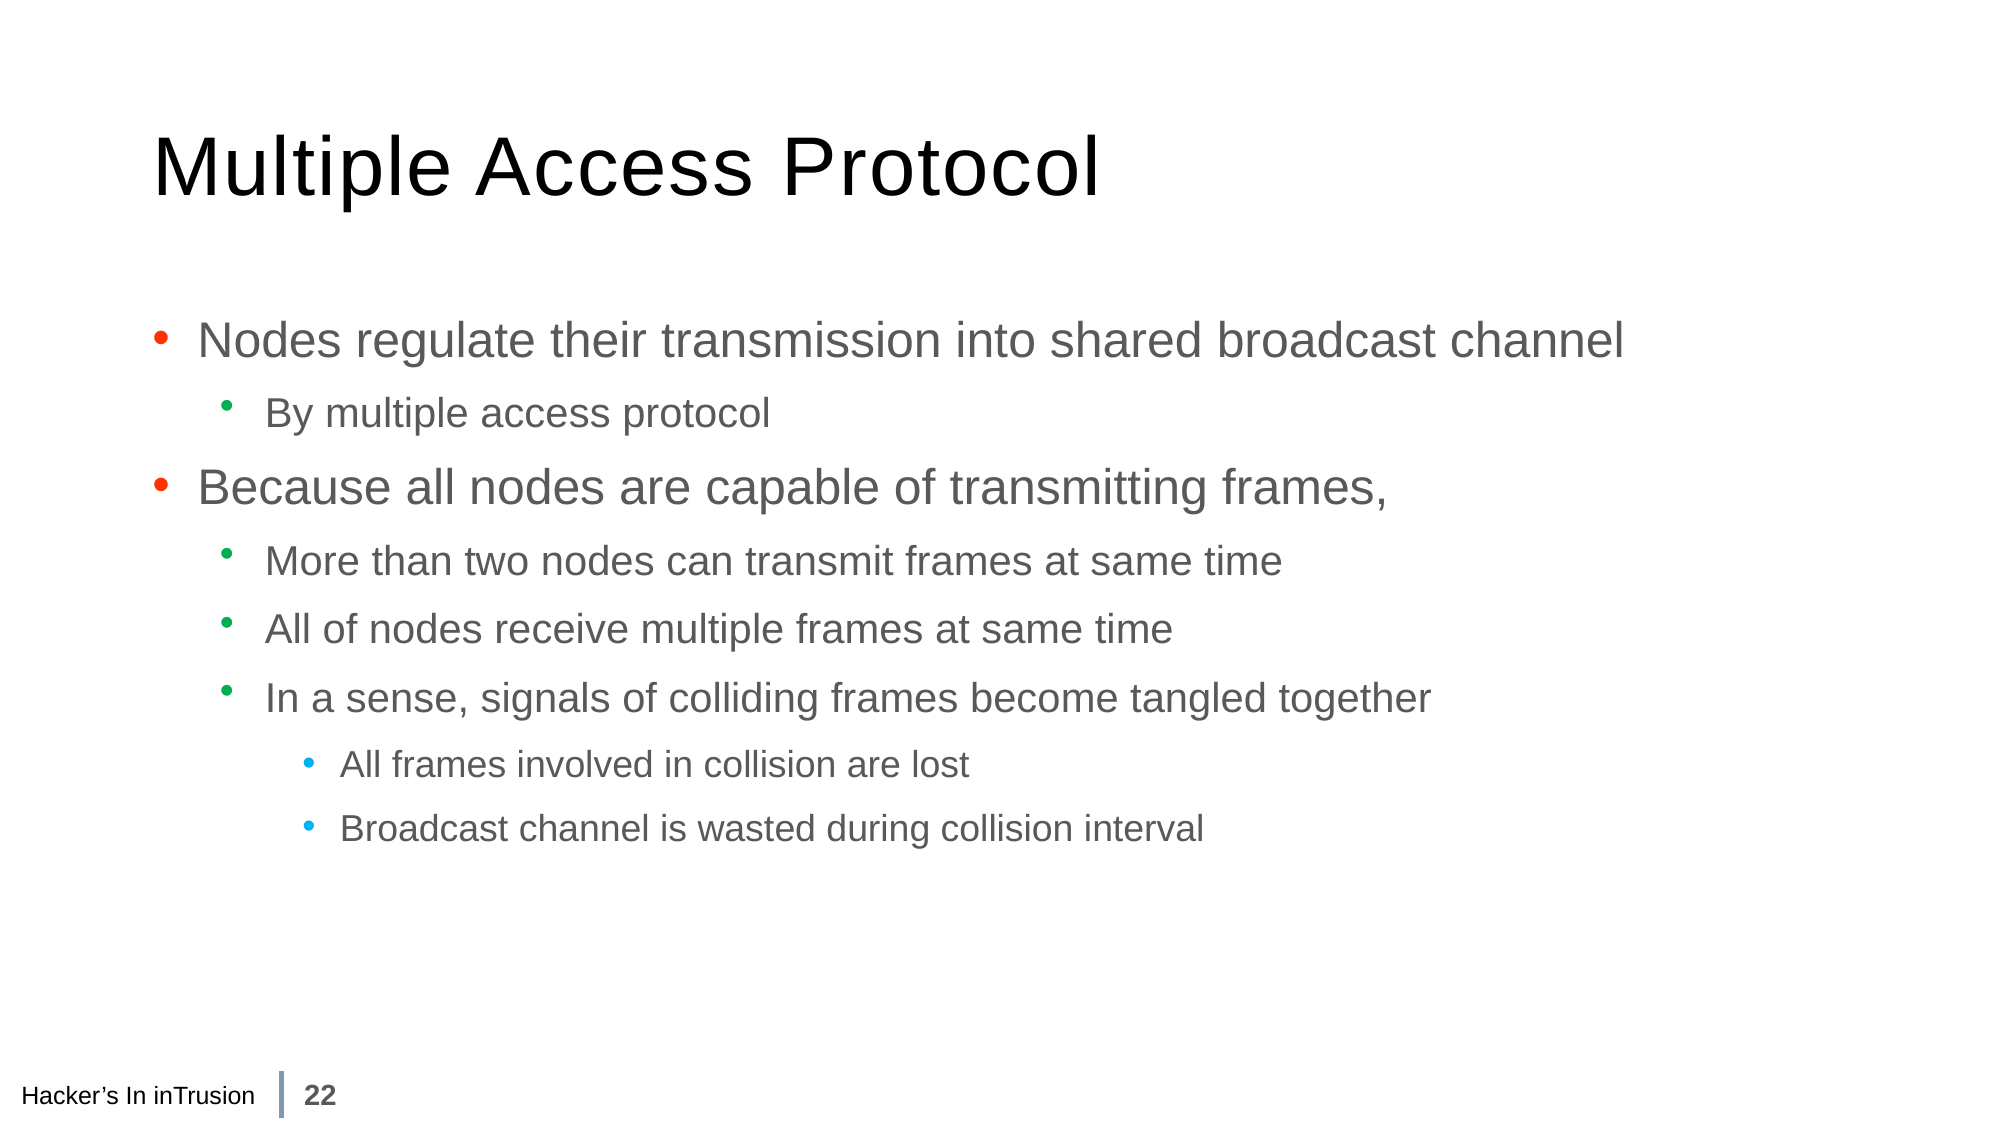

# Multiple Access Protocol
Nodes regulate their transmission into shared broadcast channel
By multiple access protocol
Because all nodes are capable of transmitting frames,
More than two nodes can transmit frames at same time
All of nodes receive multiple frames at same time
In a sense, signals of colliding frames become tangled together
All frames involved in collision are lost
Broadcast channel is wasted during collision interval